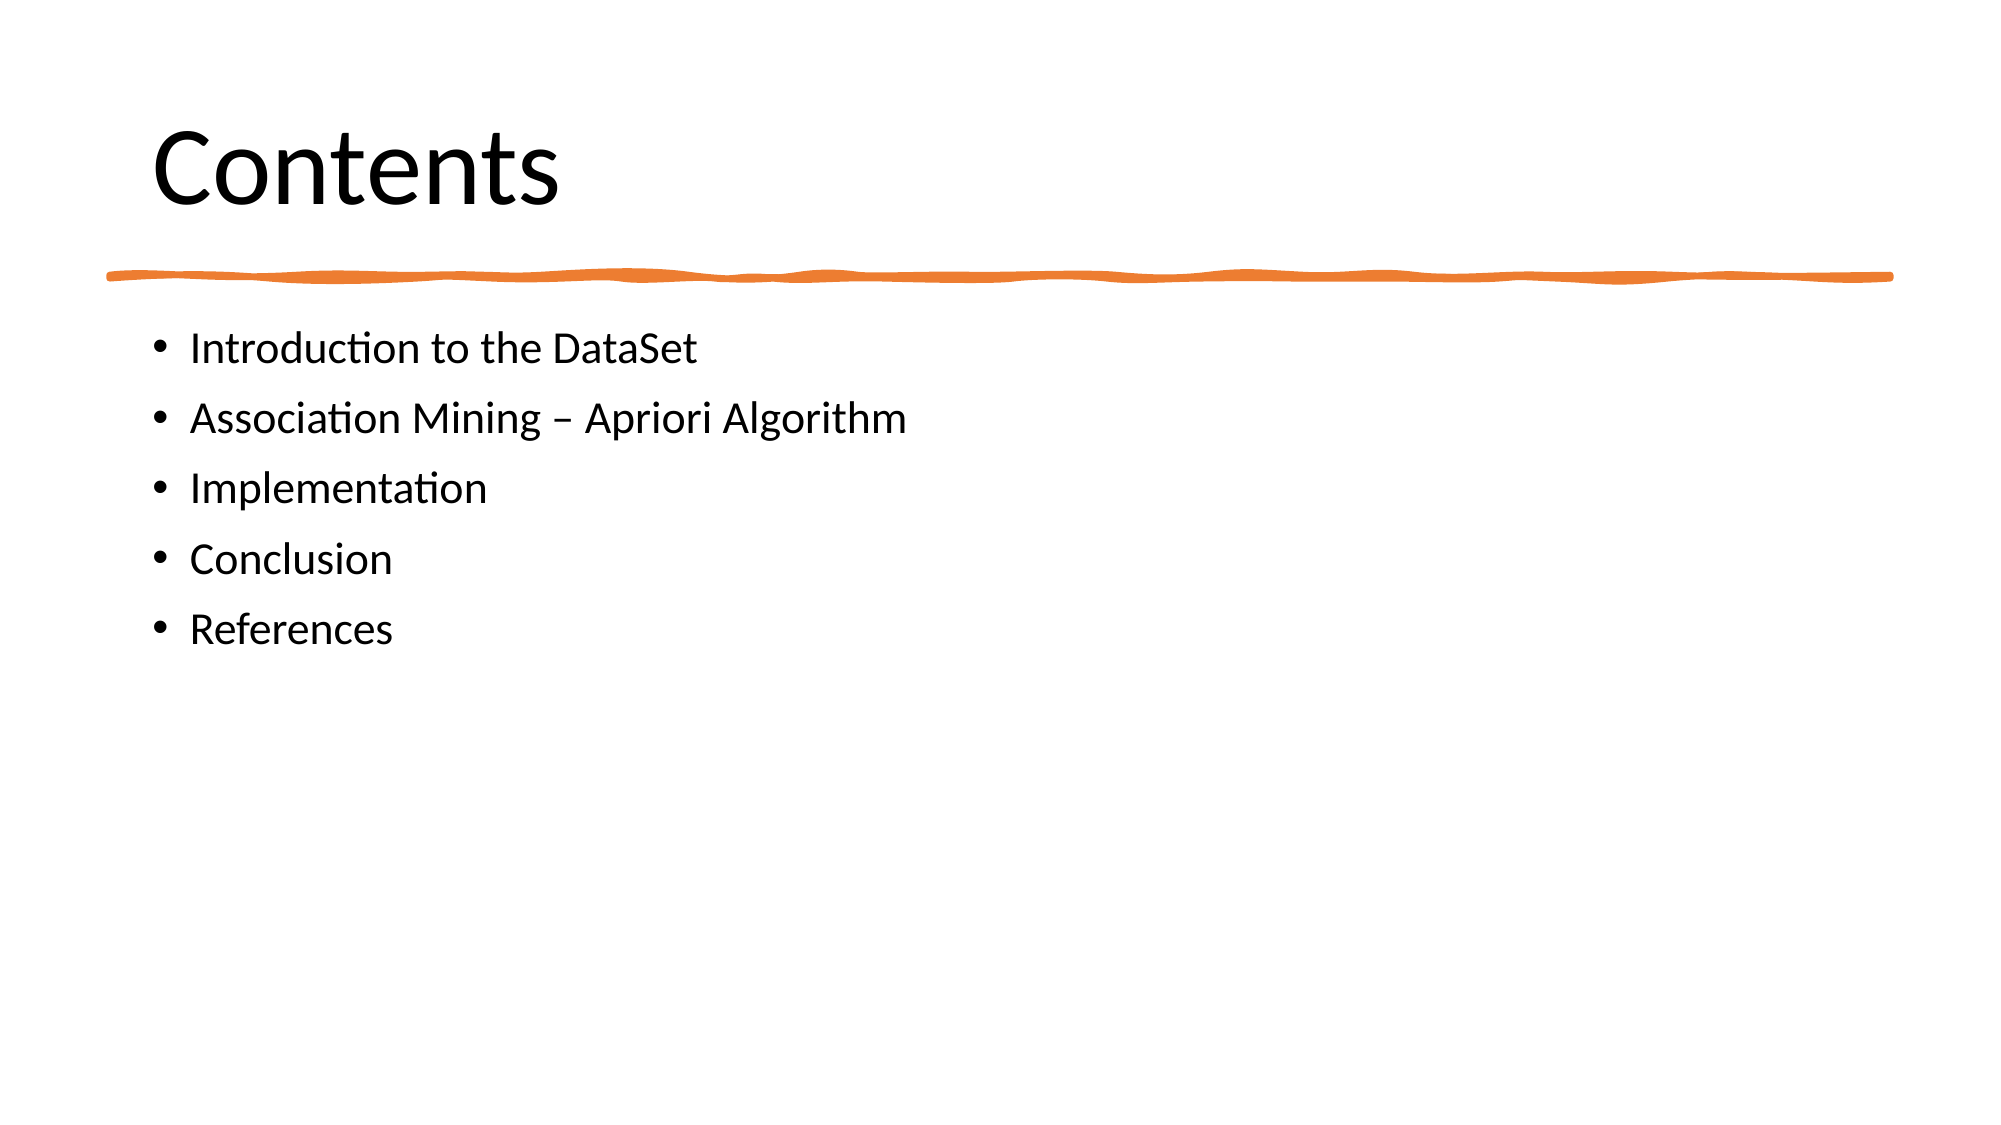

# Contents

Introduction to the DataSet
Association Mining – Apriori Algorithm
Implementation
Conclusion
References